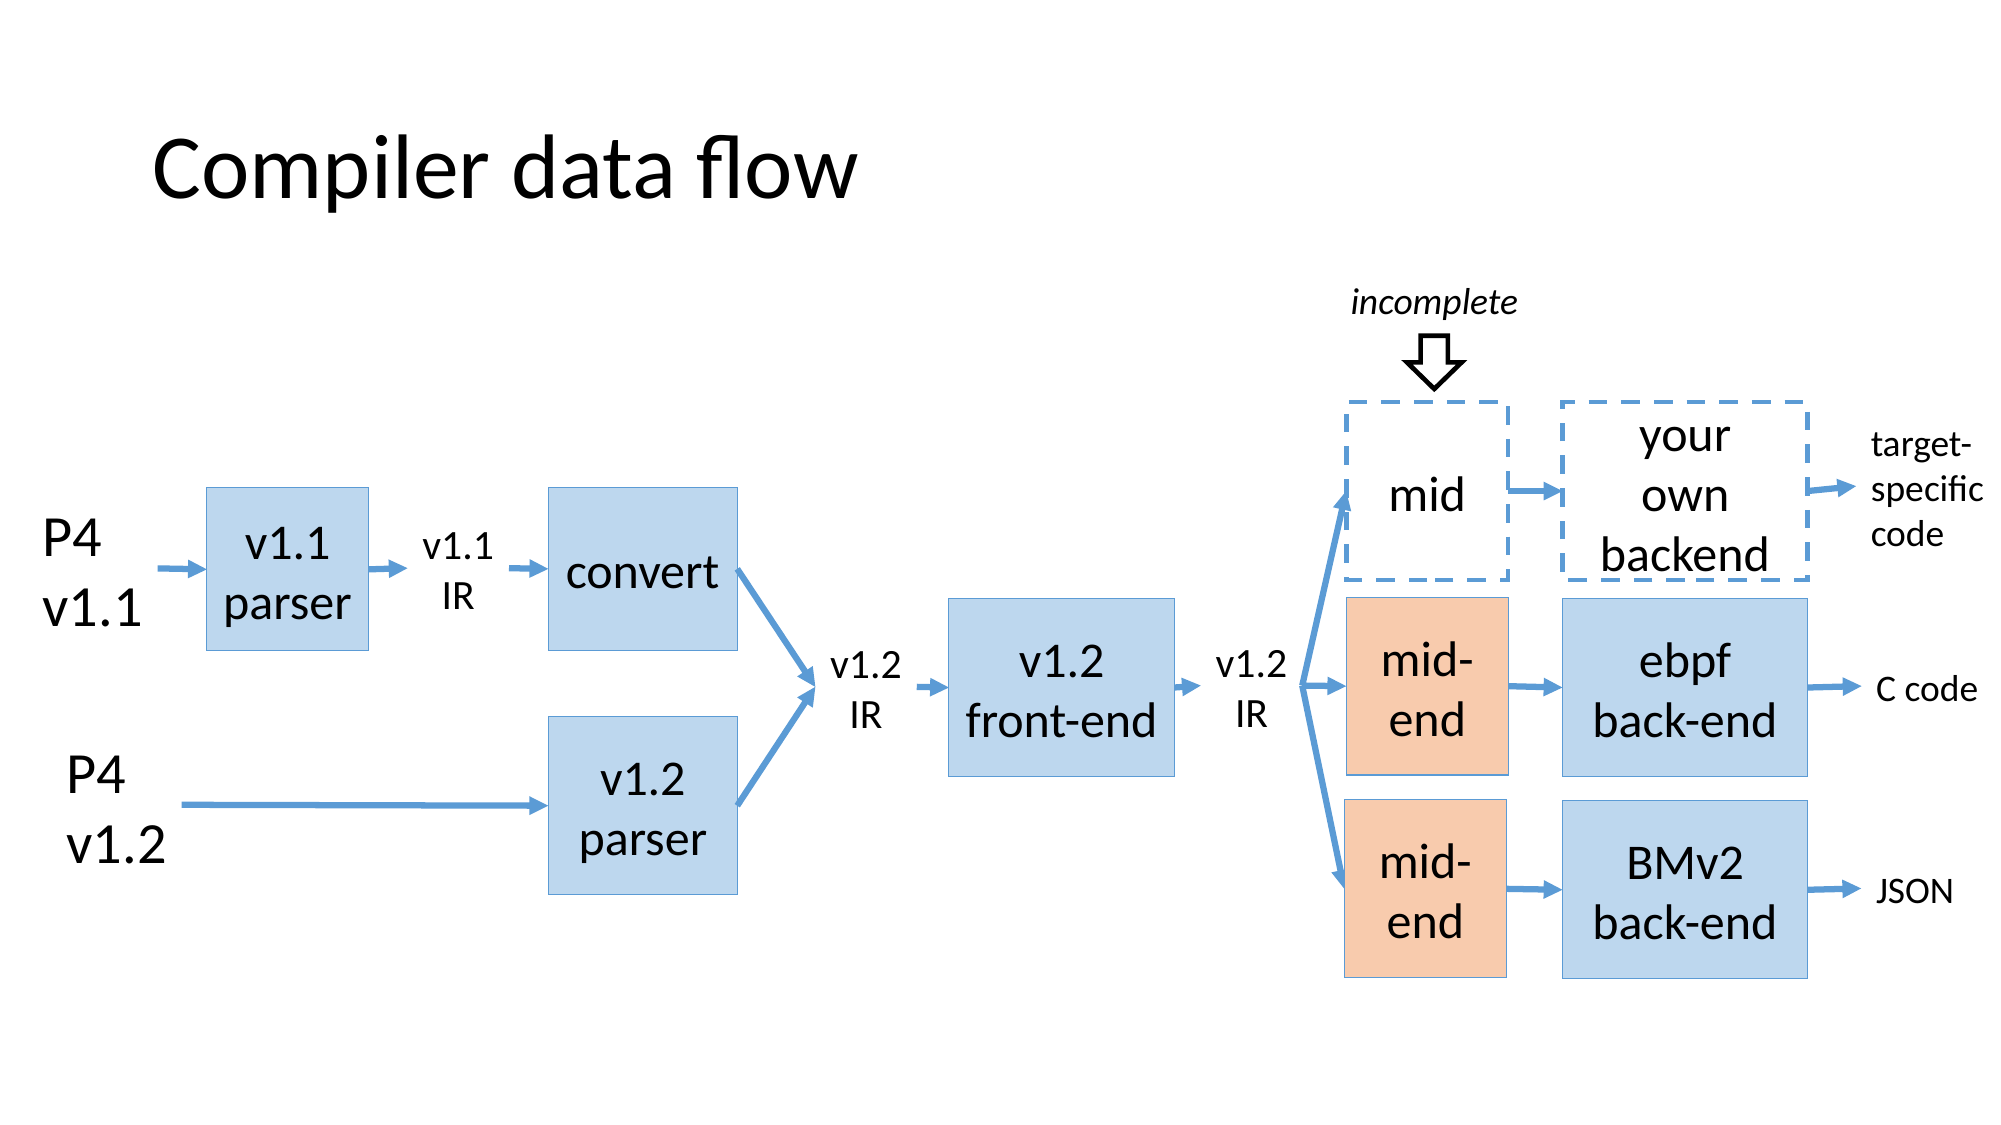

# Compiler data flow
incomplete

mid
your
own
backend
target-
specific
code
convert
v1.1
parser
P4
v1.1
v1.1
IR
mid-
end
ebpf
back-end
v1.2
front-end
v1.2
IR
v1.2
IR
C code
v1.2
parser
P4
v1.2
mid-
end
BMv2
back-end
JSON